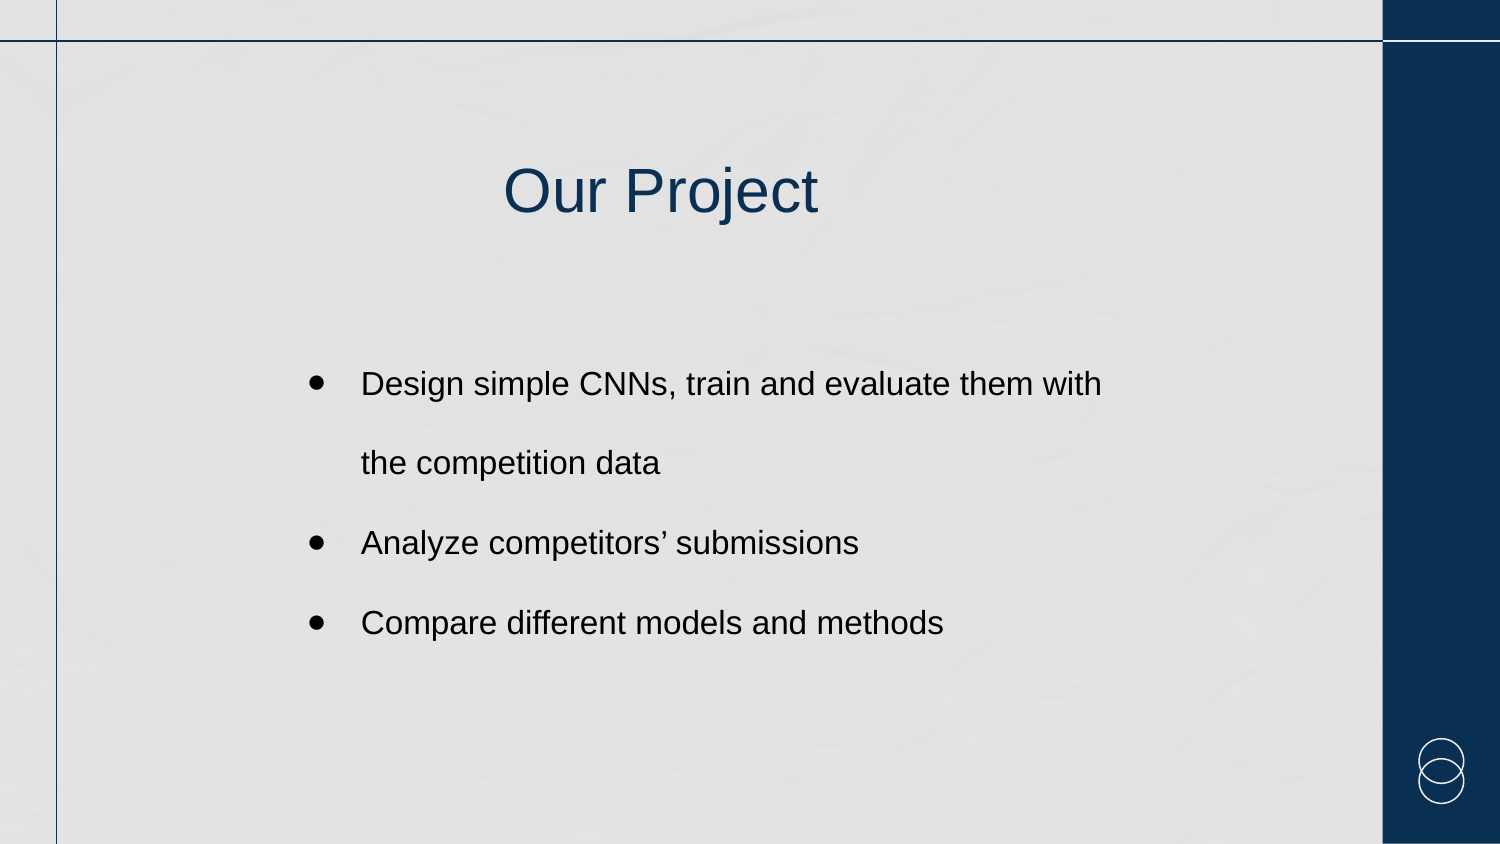

# Our Project
Design simple CNNs, train and evaluate them with the competition data
Analyze competitors’ submissions
Compare different models and methods